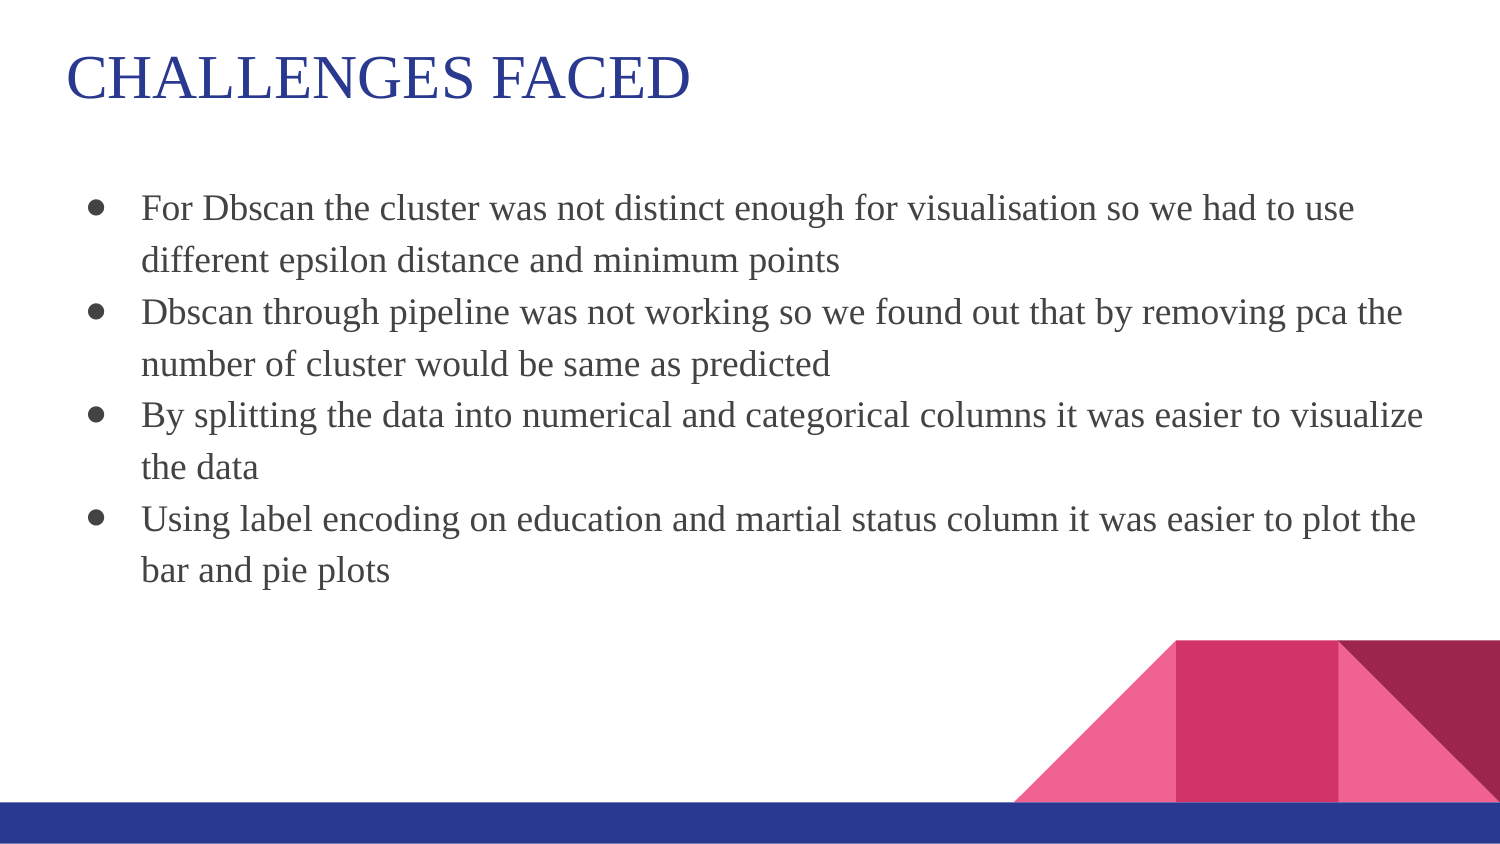

# CHALLENGES FACED
For Dbscan the cluster was not distinct enough for visualisation so we had to use different epsilon distance and minimum points
Dbscan through pipeline was not working so we found out that by removing pca the number of cluster would be same as predicted
By splitting the data into numerical and categorical columns it was easier to visualize the data
Using label encoding on education and martial status column it was easier to plot the bar and pie plots